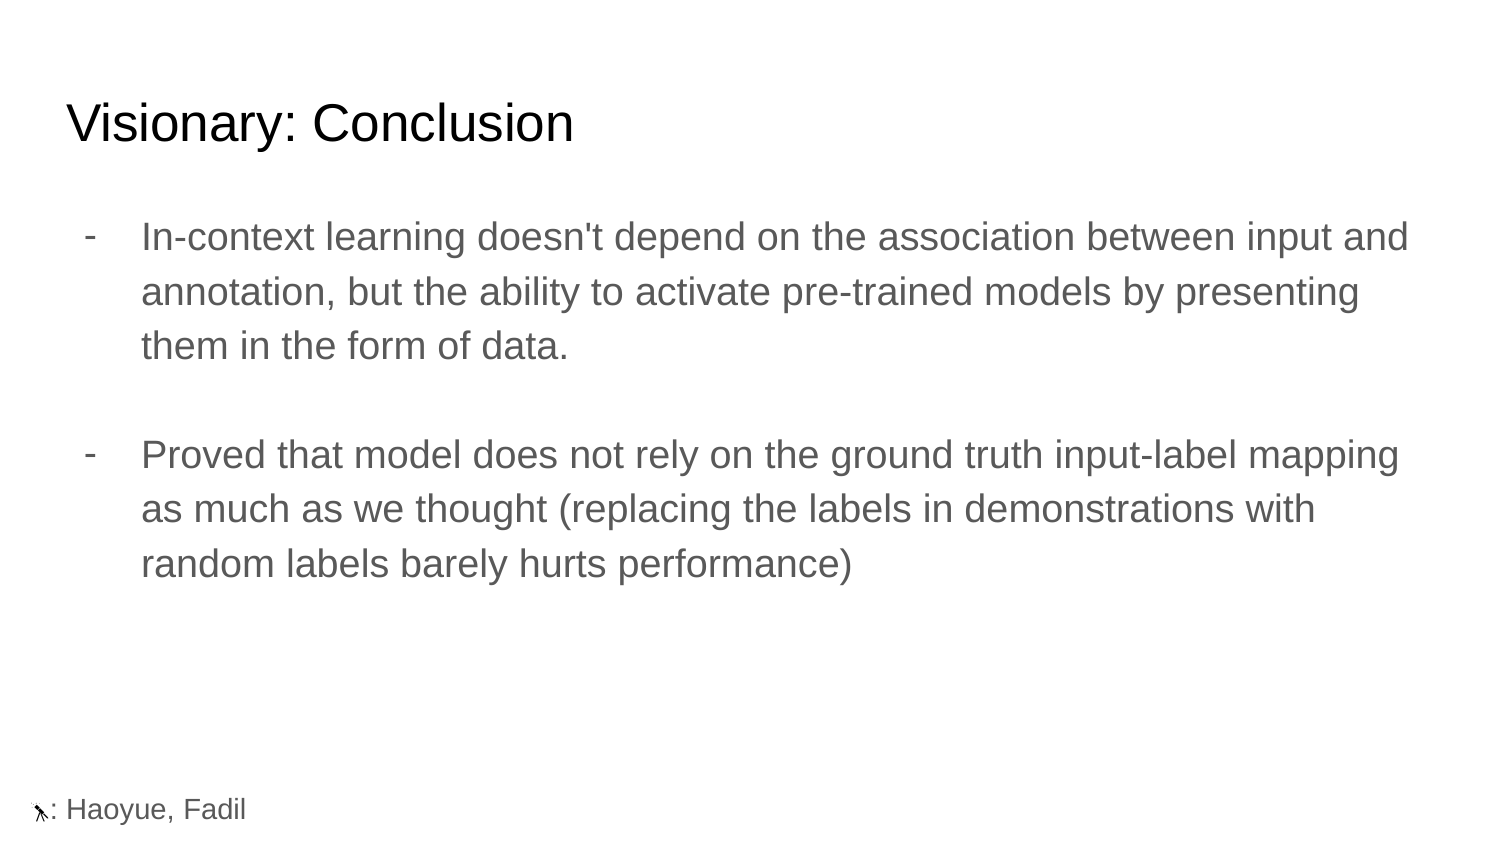

# Visionary: Conclusion
In-context learning doesn't depend on the association between input and annotation, but the ability to activate pre-trained models by presenting them in the form of data.

Proved that model does not rely on the ground truth input-label mapping as much as we thought (replacing the labels in demonstrations with random labels barely hurts performance)

🔭: Haoyue, Fadil